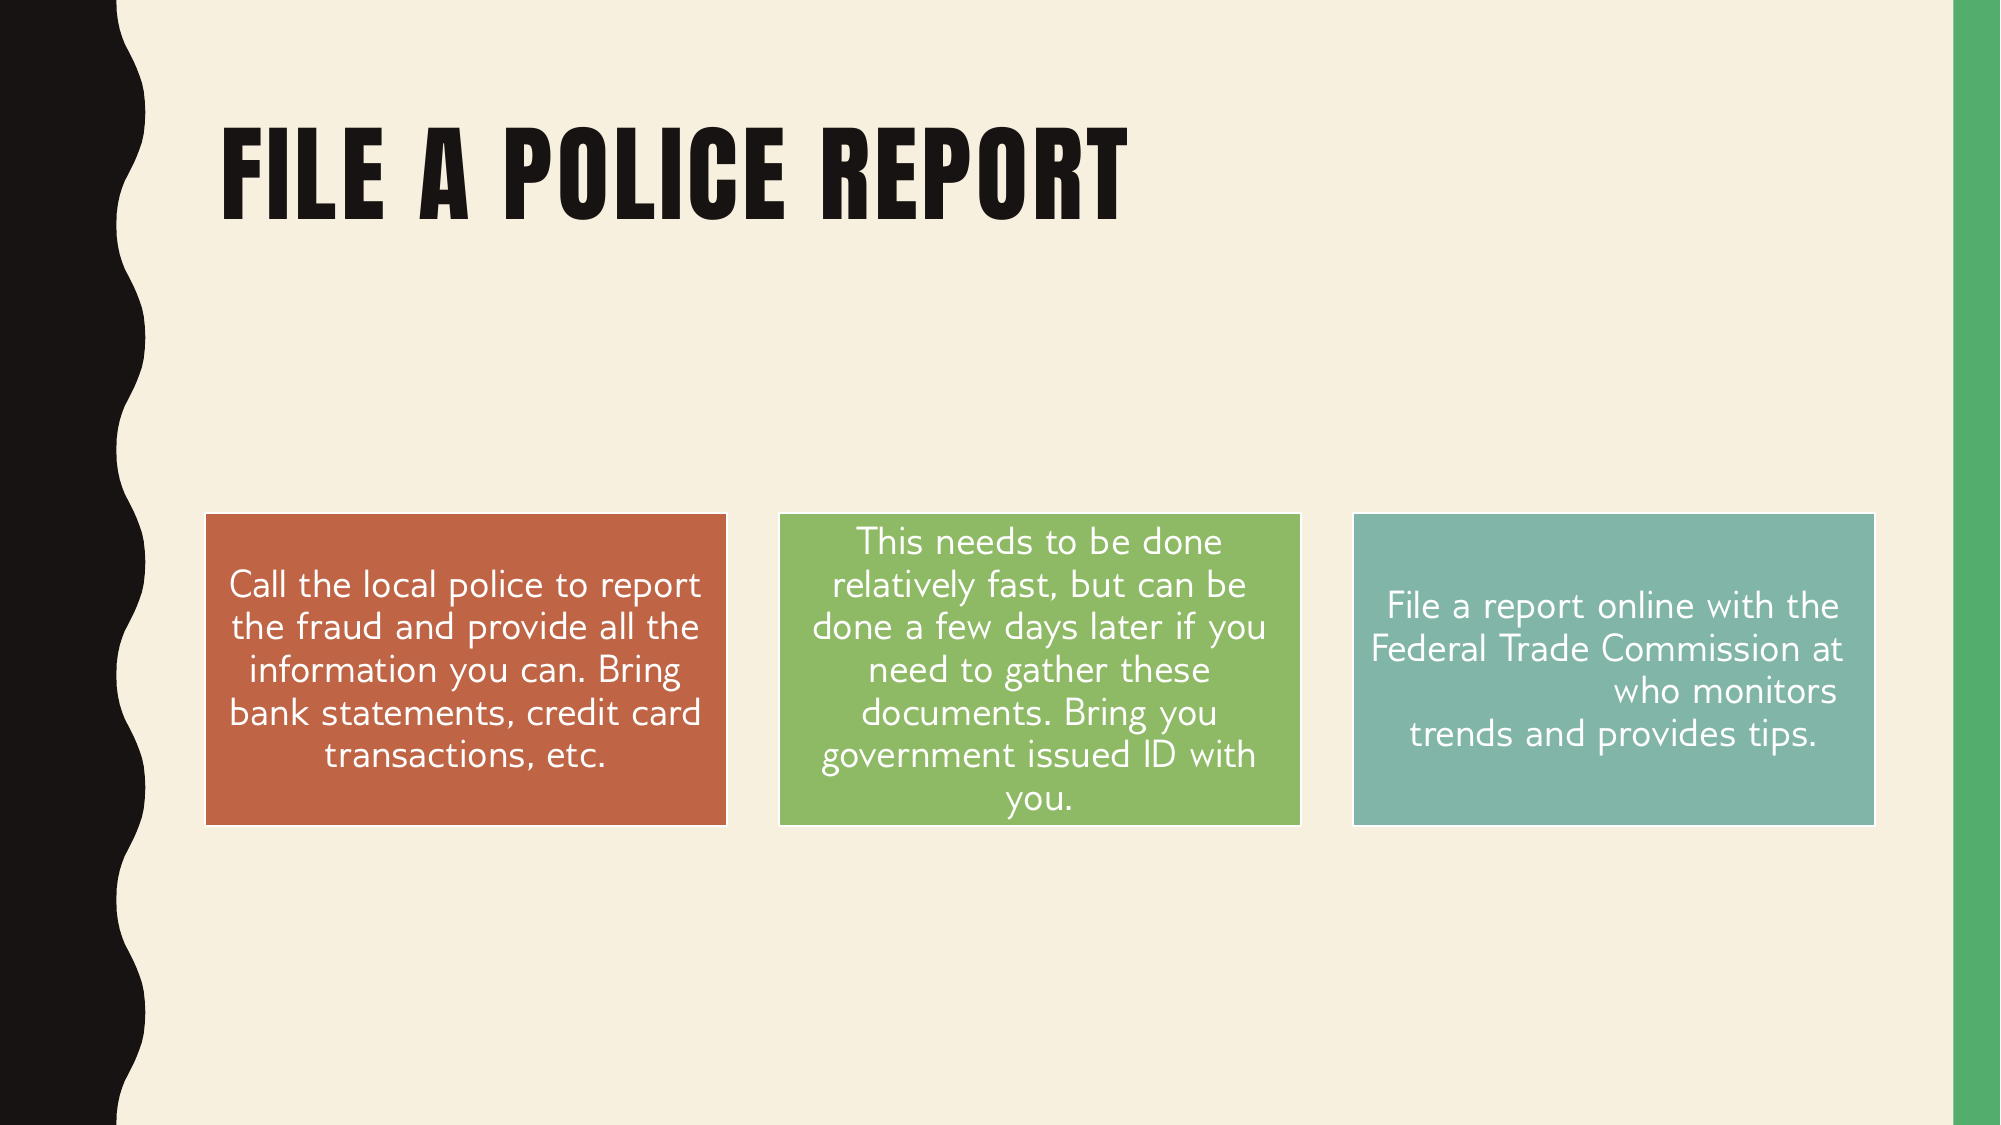

# File A police report
Call the local police to report the fraud and provide all the information you can. Bring bank statements, credit card transactions, etc.
This needs to be done relatively fast, but can be done a few days later if you need to gather these documents. Bring you government issued ID with you.
File a report online with the Federal Trade Commission at www.FTC.gov who monitors trends and provides tips.